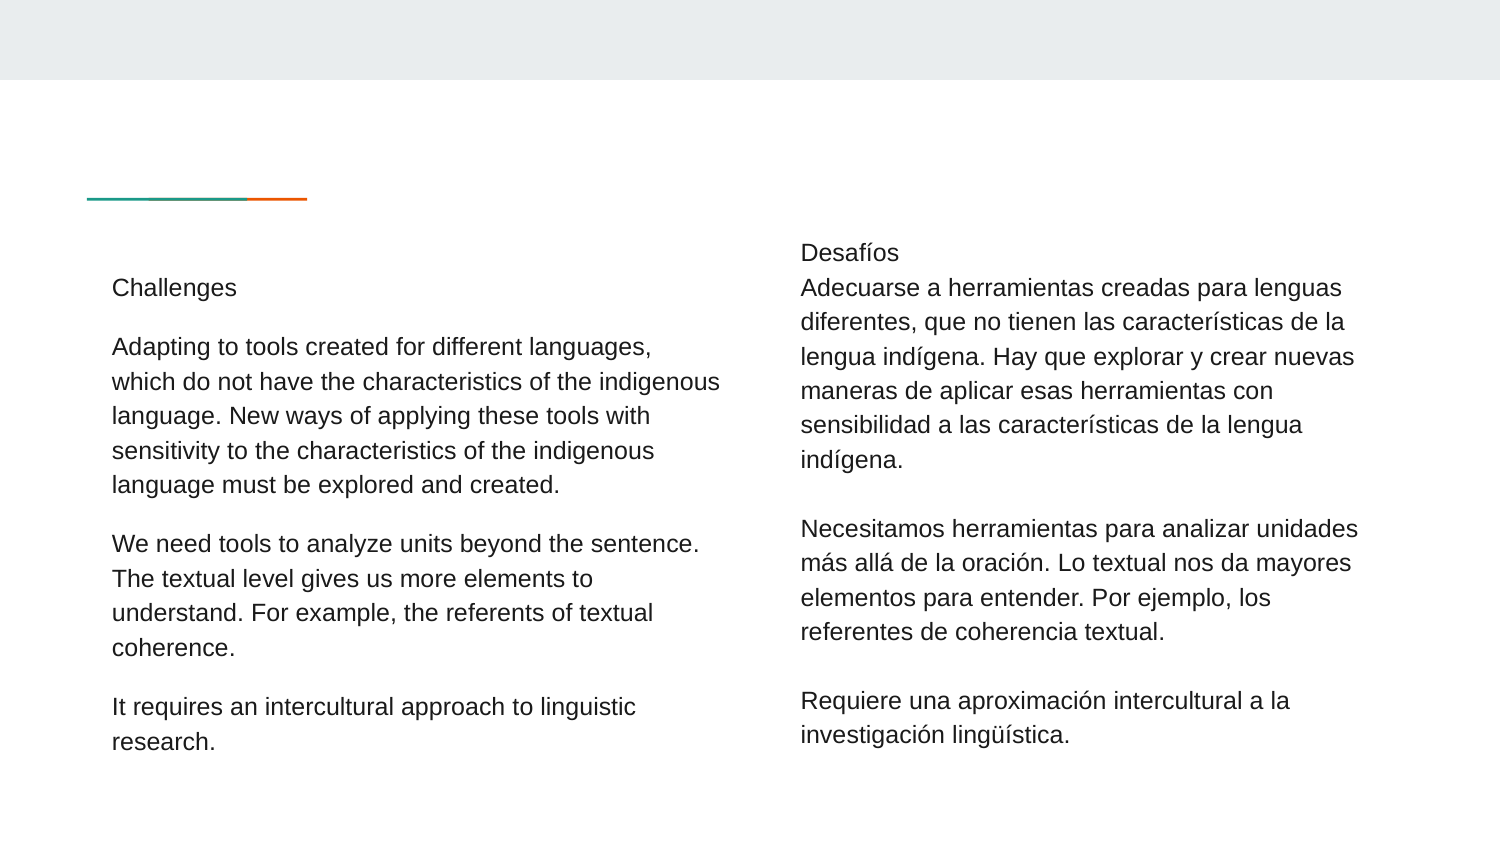

Desafíos
Adecuarse a herramientas creadas para lenguas diferentes, que no tienen las características de la lengua indígena. Hay que explorar y crear nuevas maneras de aplicar esas herramientas con sensibilidad a las características de la lengua indígena.

Necesitamos herramientas para analizar unidades más allá de la oración. Lo textual nos da mayores elementos para entender. Por ejemplo, los referentes de coherencia textual.

Requiere una aproximación intercultural a la investigación lingüística.
Challenges
Adapting to tools created for different languages, which do not have the characteristics of the indigenous language. New ways of applying these tools with sensitivity to the characteristics of the indigenous language must be explored and created.
We need tools to analyze units beyond the sentence. The textual level gives us more elements to understand. For example, the referents of textual coherence.
It requires an intercultural approach to linguistic research.